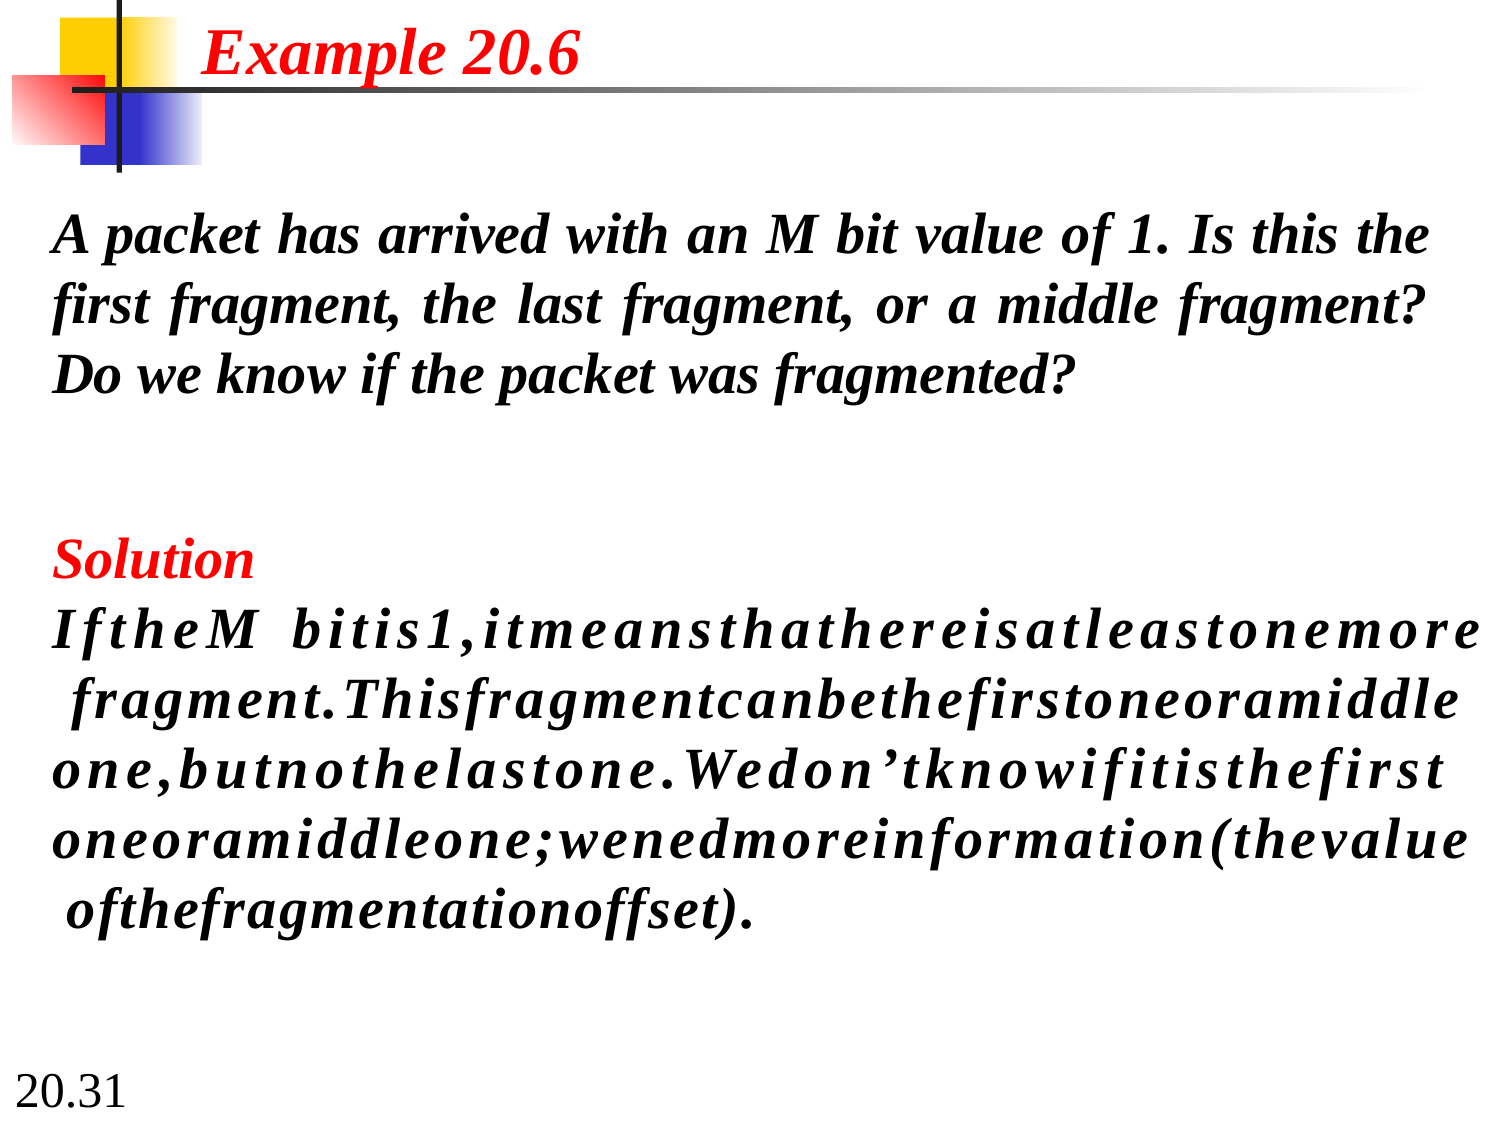

# Example 20.6
A packet has arrived with an M bit value of 1. Is this the  first fragment, the last fragment, or a middle fragment?  Do we know if the packet was fragmented?

Solution
IftheM bitis1,itmeansthathereisatleastonemore  fragment.Thisfragmentcanbethefirstoneoramiddle  one,butnothelastone.Wedon’tknowifitisthefirst  oneoramiddleone;wenedmoreinformation(thevalue  ofthefragmentationoffset).
20.31